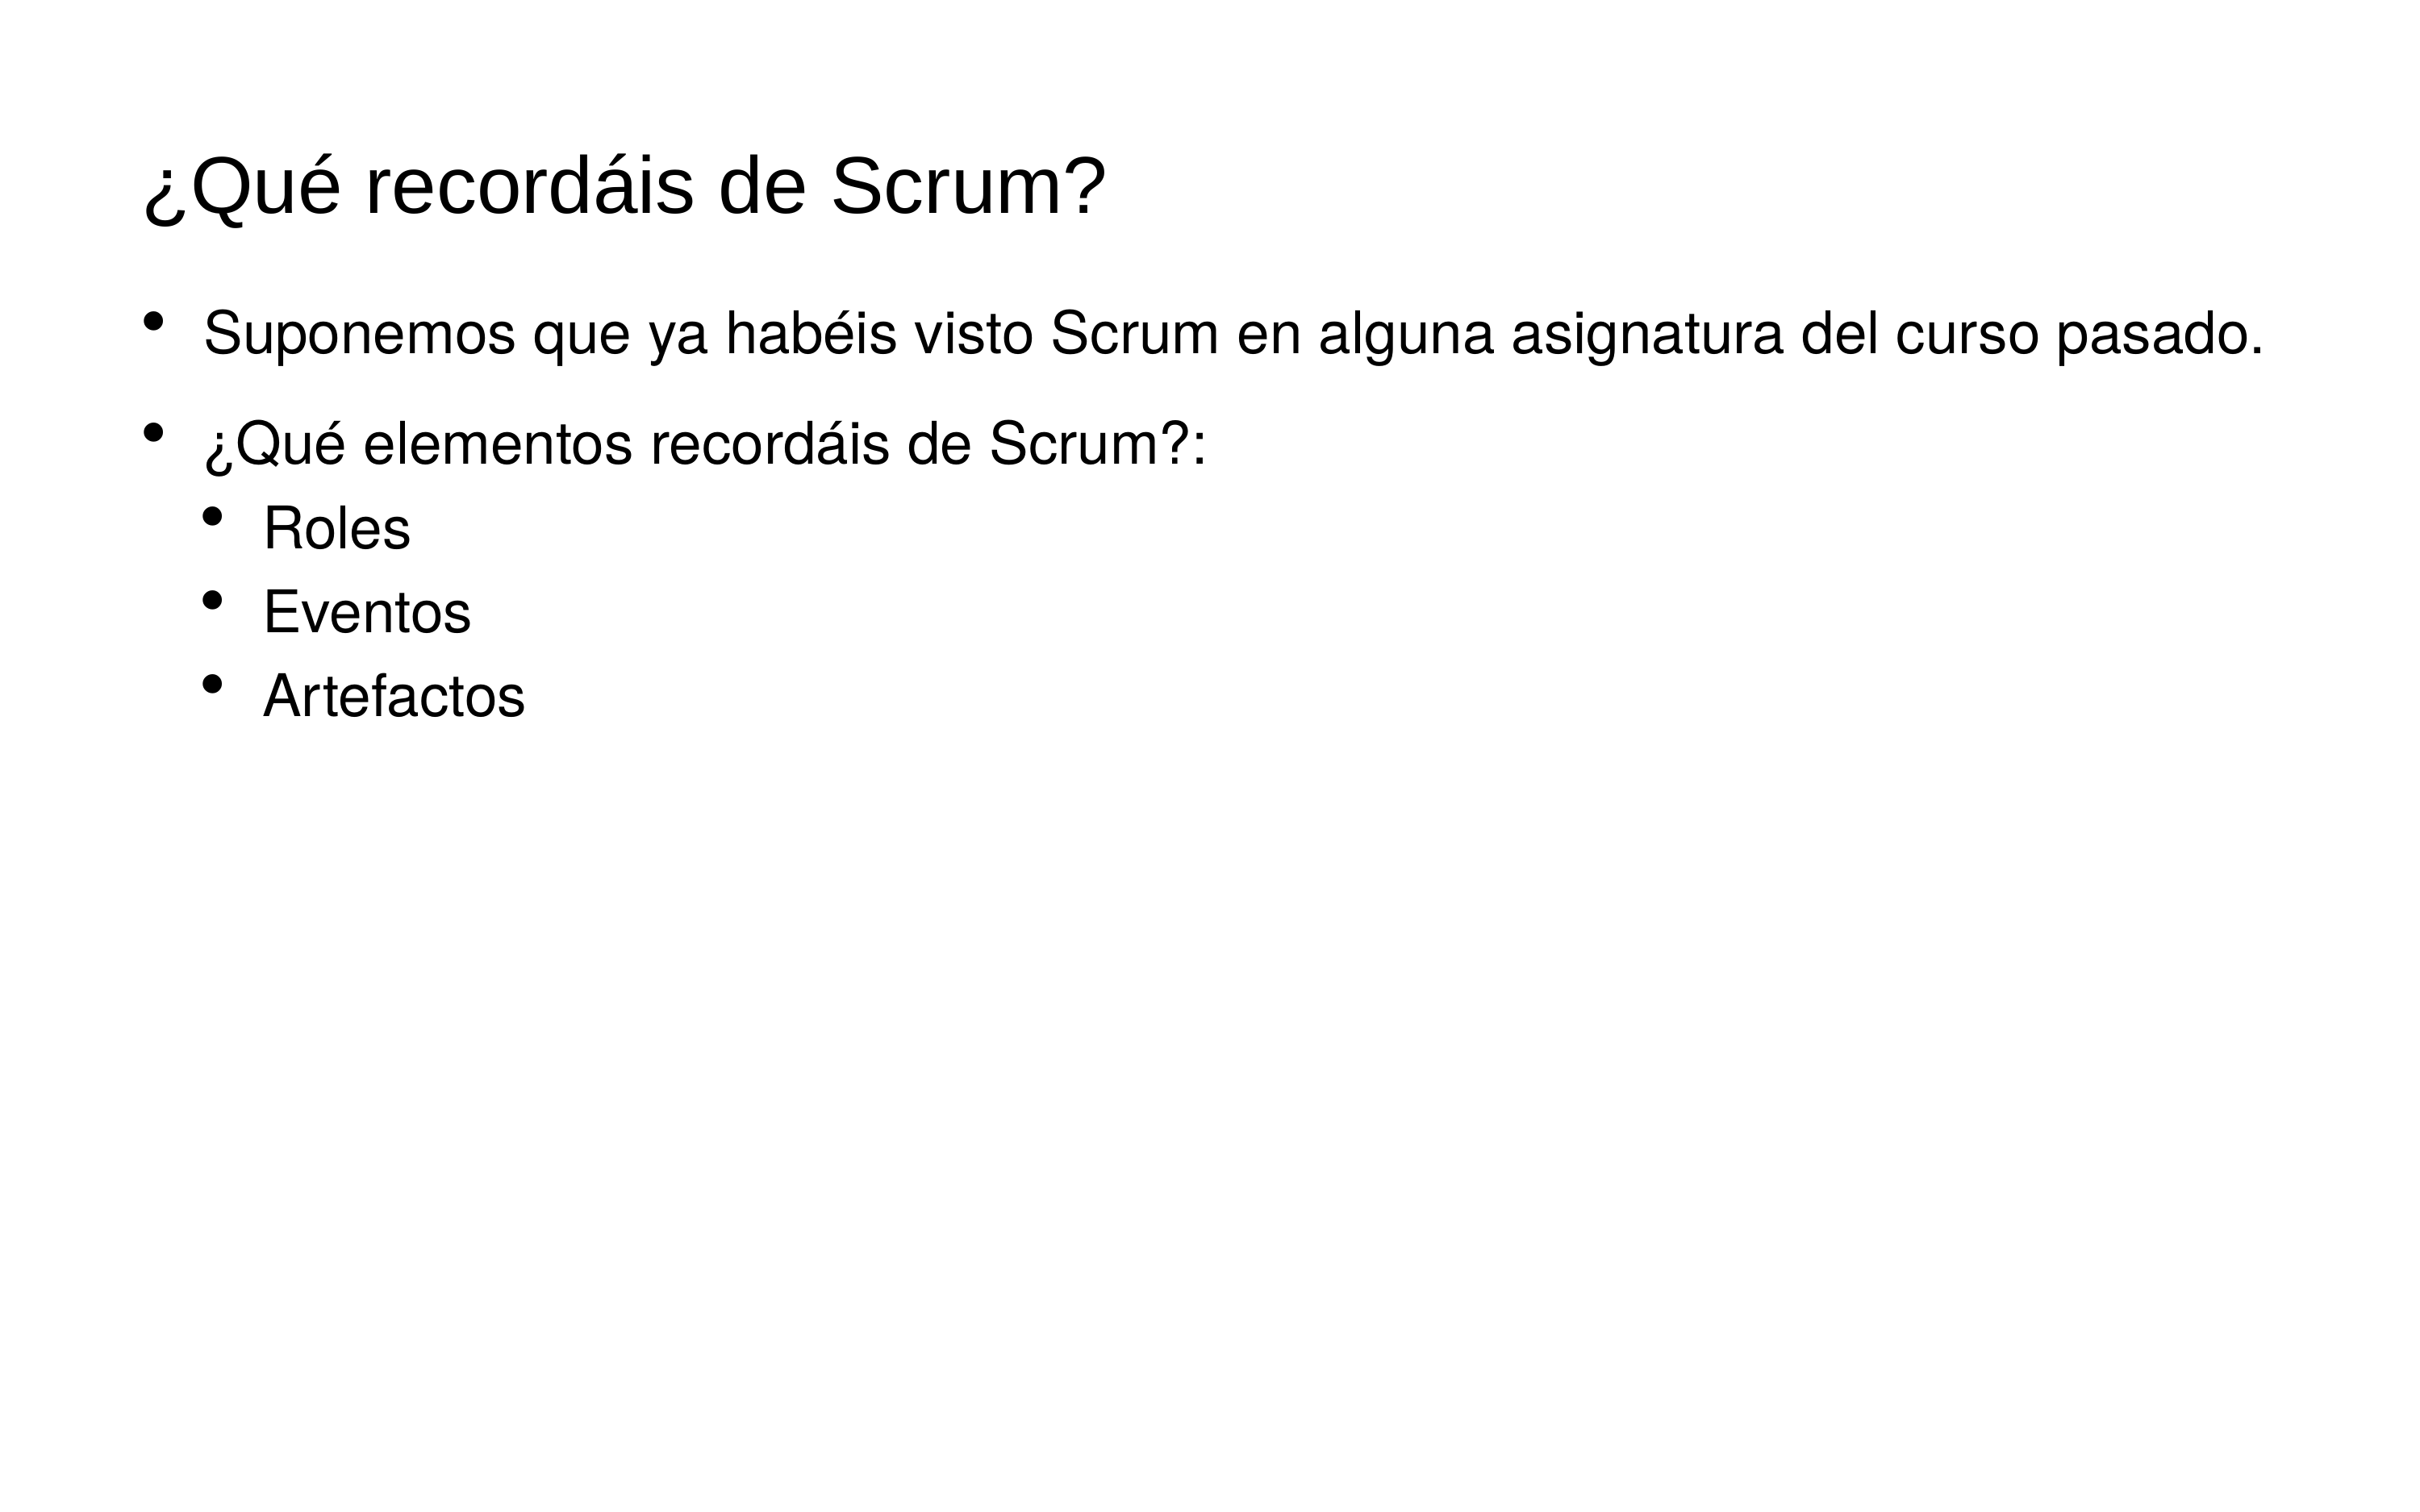

# ¿Qué recordáis de Scrum?
Suponemos que ya habéis visto Scrum en alguna asignatura del curso pasado.
¿Qué elementos recordáis de Scrum?:
Roles
Eventos
Artefactos
22